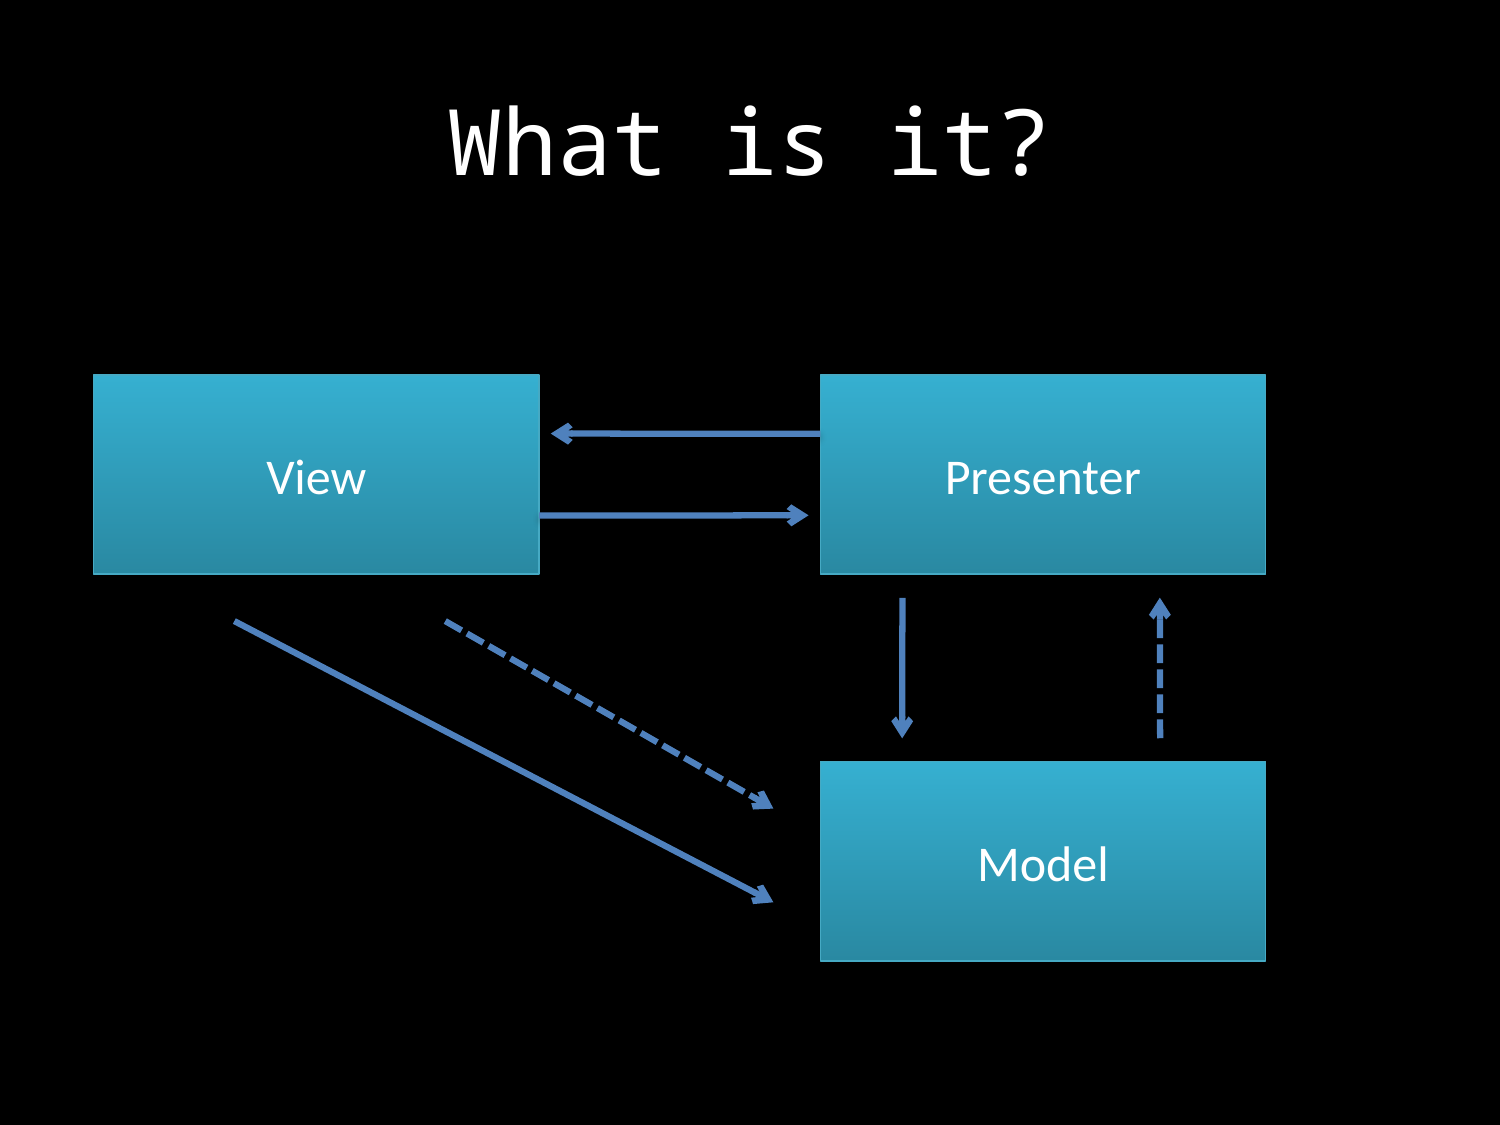

# What is it?
View
Presenter
Model